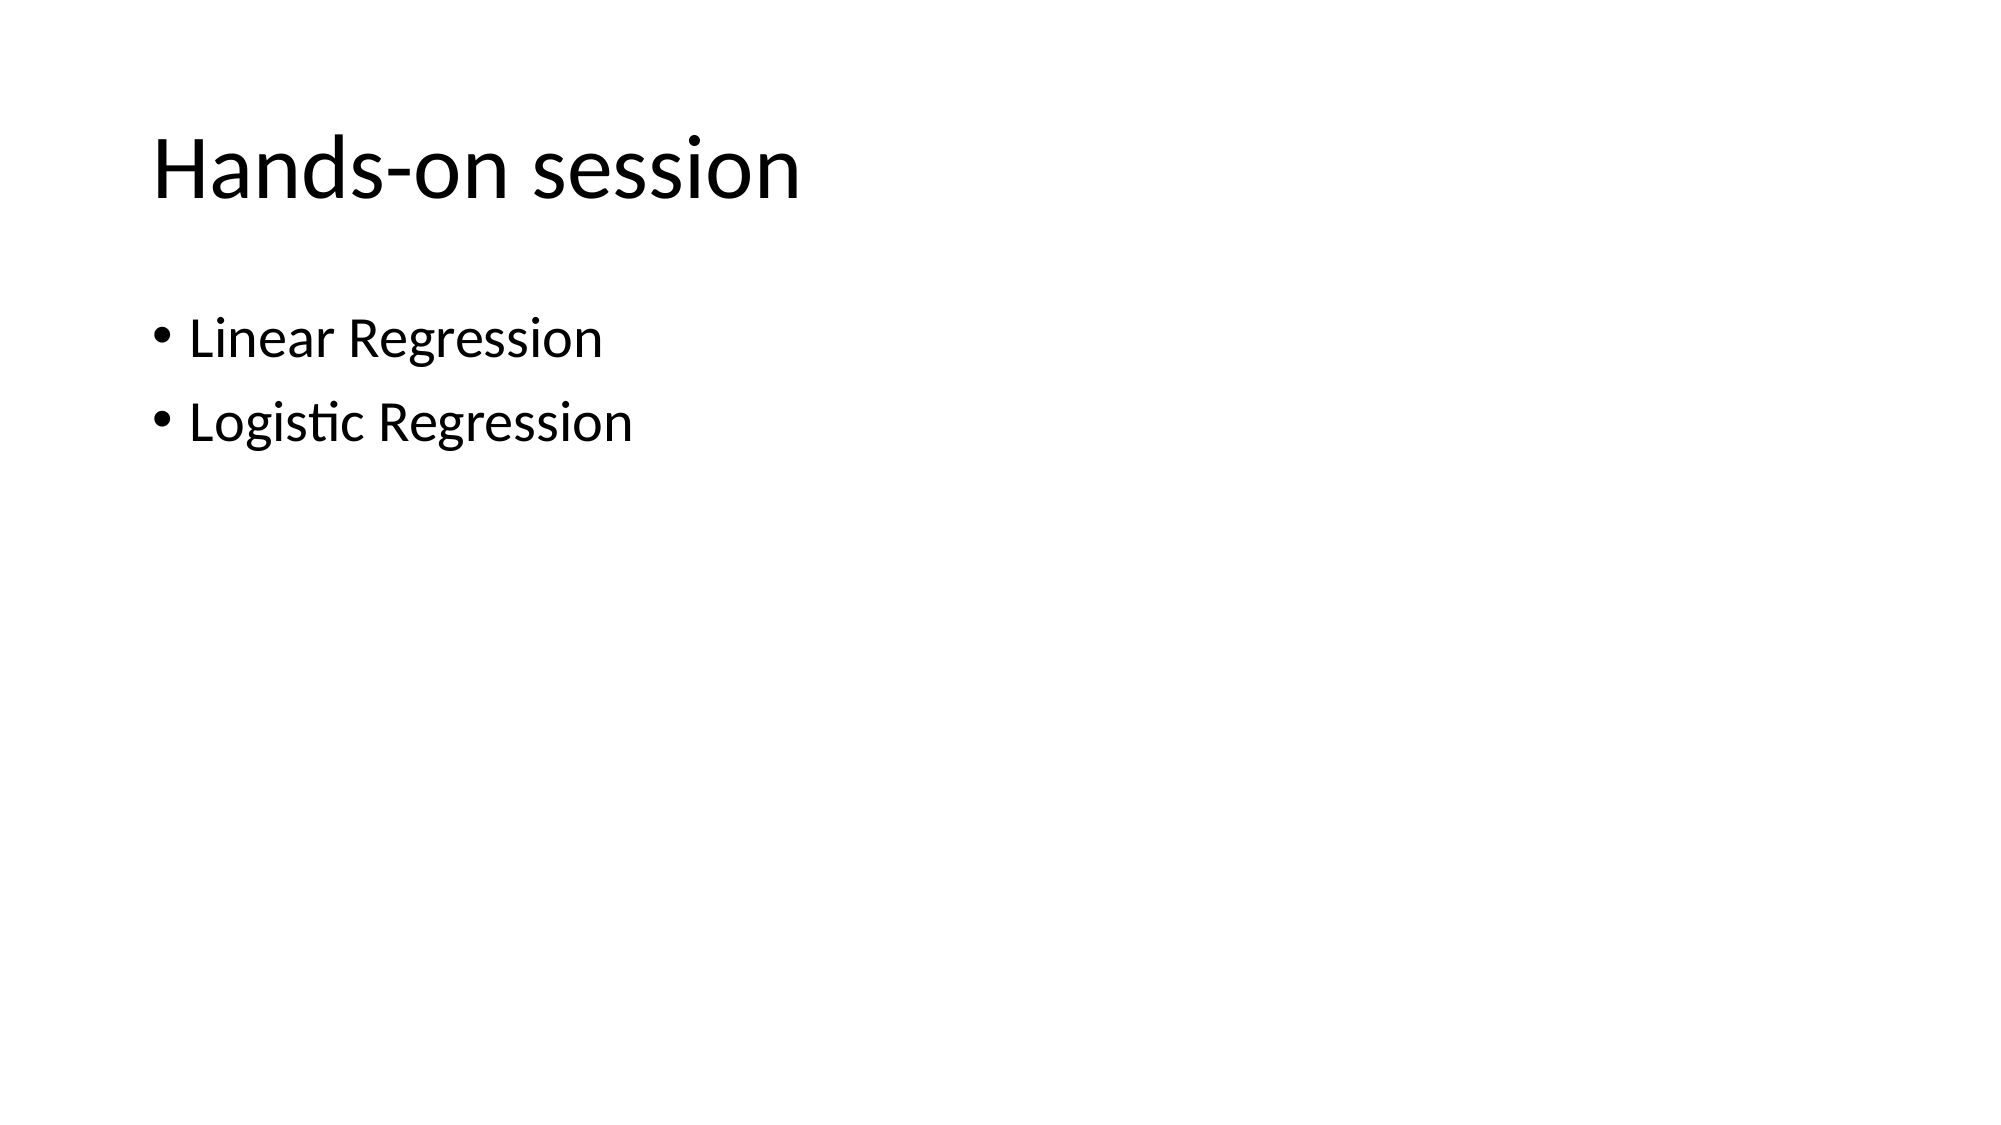

# Hands-on session
Linear Regression
Logistic Regression